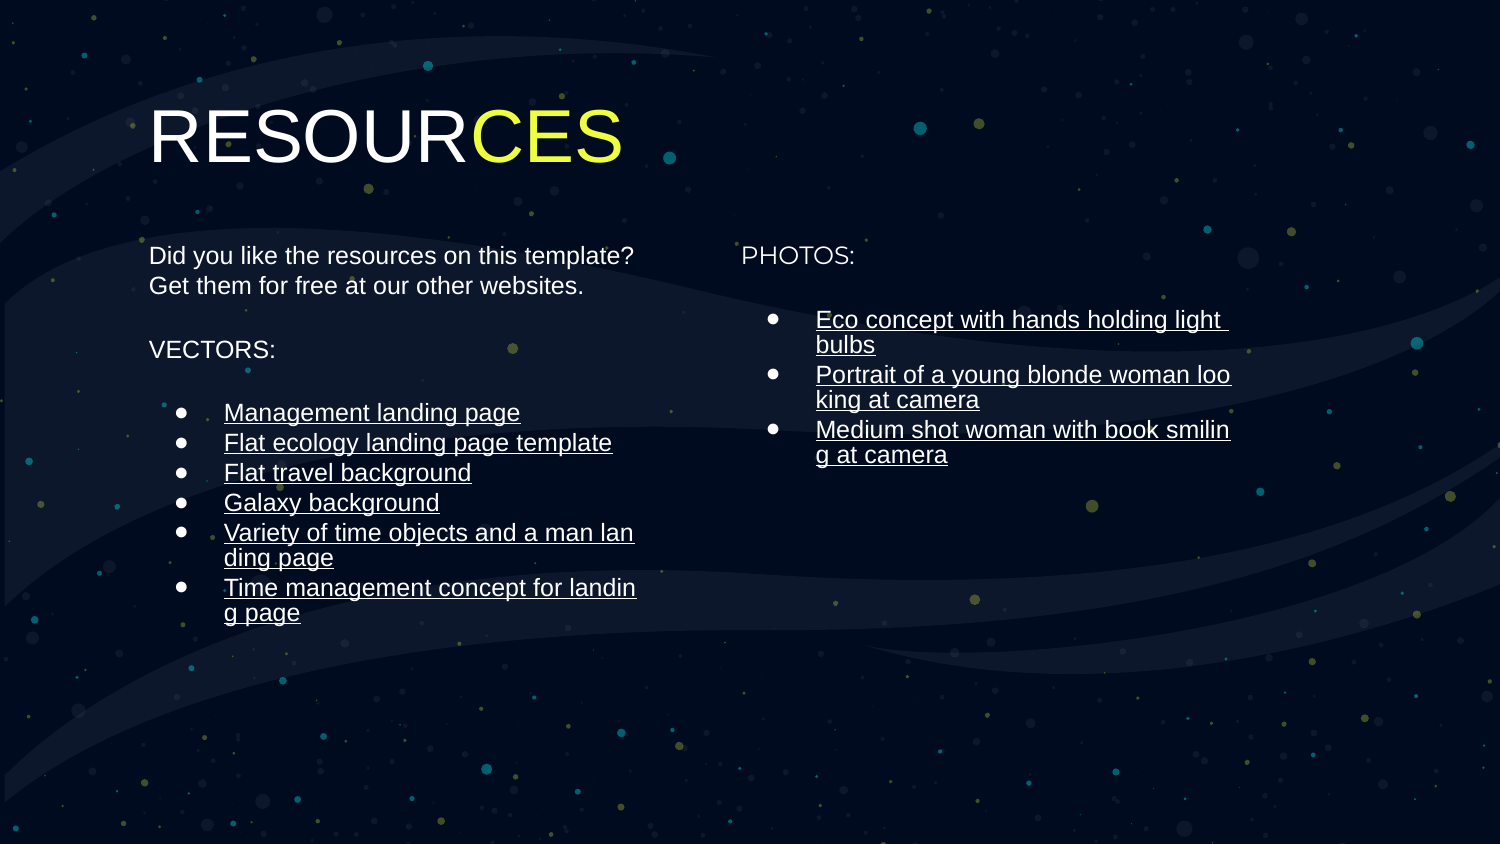

# RESOURCES
Did you like the resources on this template? Get them for free at our other websites.
VECTORS:
Management landing page
Flat ecology landing page template
Flat travel background
Galaxy background
Variety of time objects and a man landing page
Time management concept for landing page
PHOTOS:
Eco concept with hands holding light bulbs
Portrait of a young blonde woman looking at camera
Medium shot woman with book smiling at camera